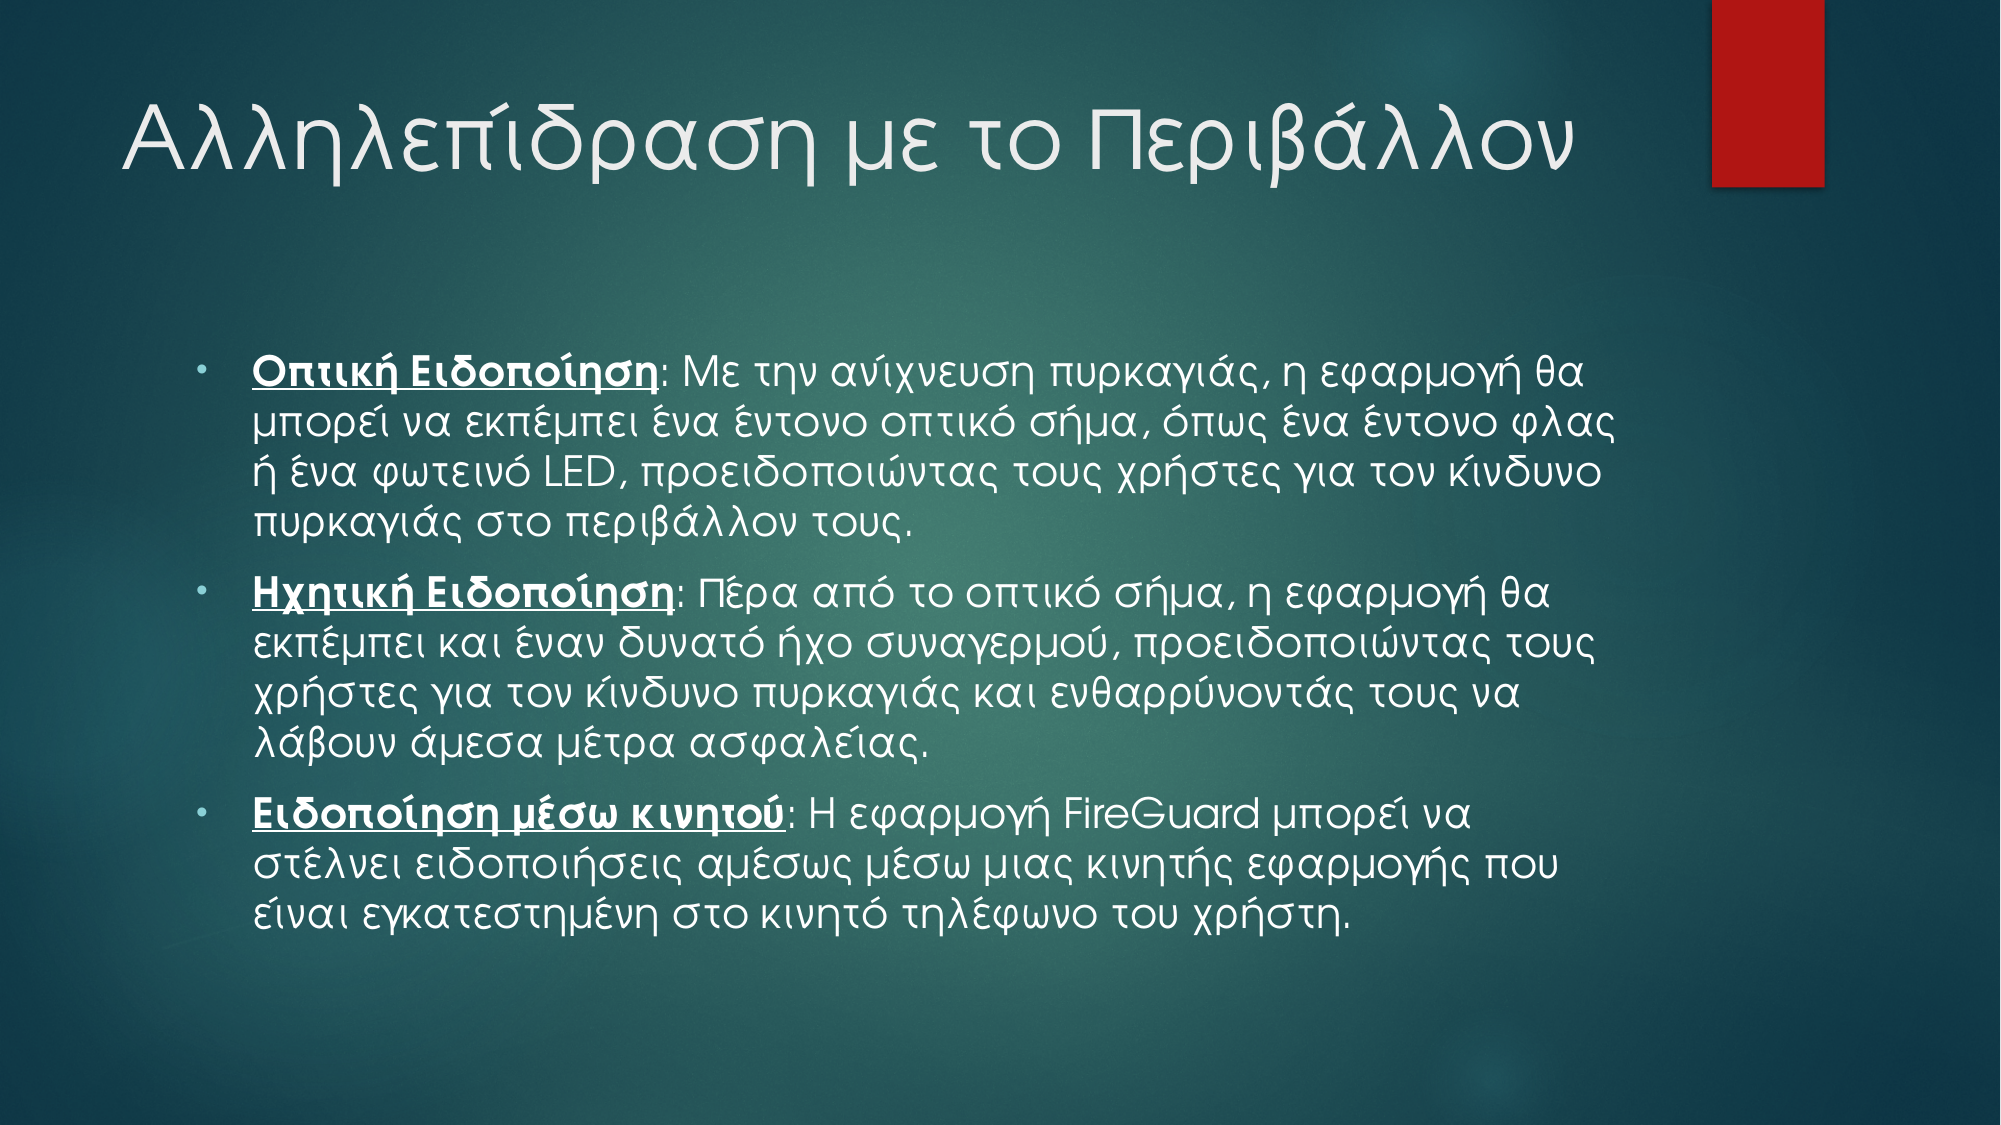

# Αλληλεπίδραση με το Περιβάλλον
Οπτική Ειδοποίηση: Με την ανίχνευση πυρκαγιάς, η εφαρμογή θα μπορεί να εκπέμπει ένα έντονο οπτικό σήμα, όπως ένα έντονο φλας ή ένα φωτεινό LED, προειδοποιώντας τους χρήστες για τον κίνδυνο πυρκαγιάς στο περιβάλλον τους.
Ηχητική Ειδοποίηση: Πέρα από το οπτικό σήμα, η εφαρμογή θα εκπέμπει και έναν δυνατό ήχο συναγερμού, προειδοποιώντας τους χρήστες για τον κίνδυνο πυρκαγιάς και ενθαρρύνοντάς τους να λάβουν άμεσα μέτρα ασφαλείας.
Ειδοποίηση μέσω κινητού: Η εφαρμογή FireGuard μπορεί να στέλνει ειδοποιήσεις αμέσως μέσω μιας κινητής εφαρμογής που είναι εγκατεστημένη στο κινητό τηλέφωνο του χρήστη.